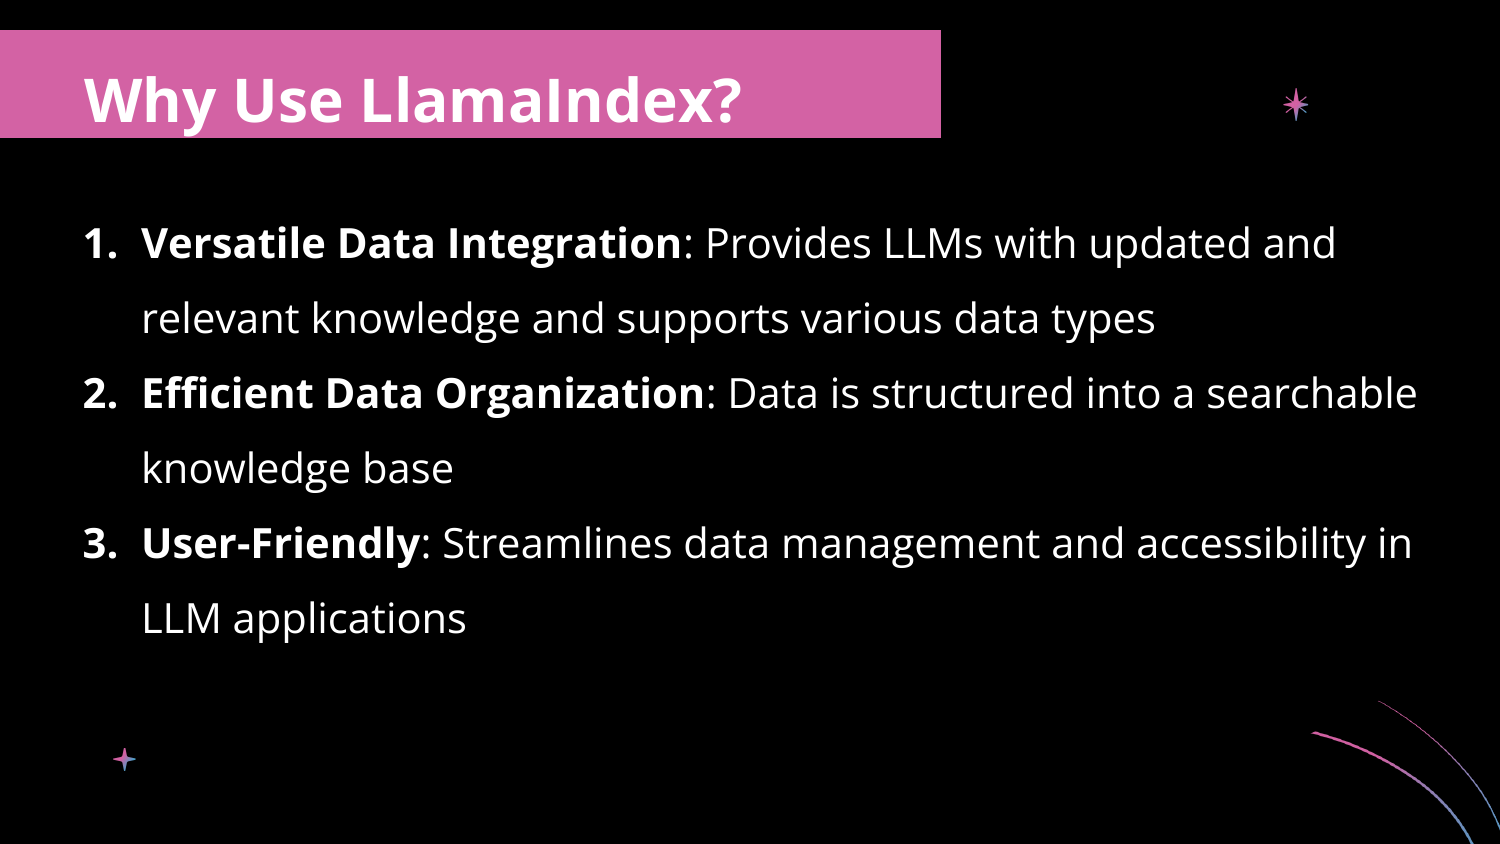

Why Use LlamaIndex?

Versatile Data Integration: Provides LLMs with updated and relevant knowledge and supports various data types
Efficient Data Organization: Data is structured into a searchable knowledge base
User-Friendly: Streamlines data management and accessibility in LLM applications